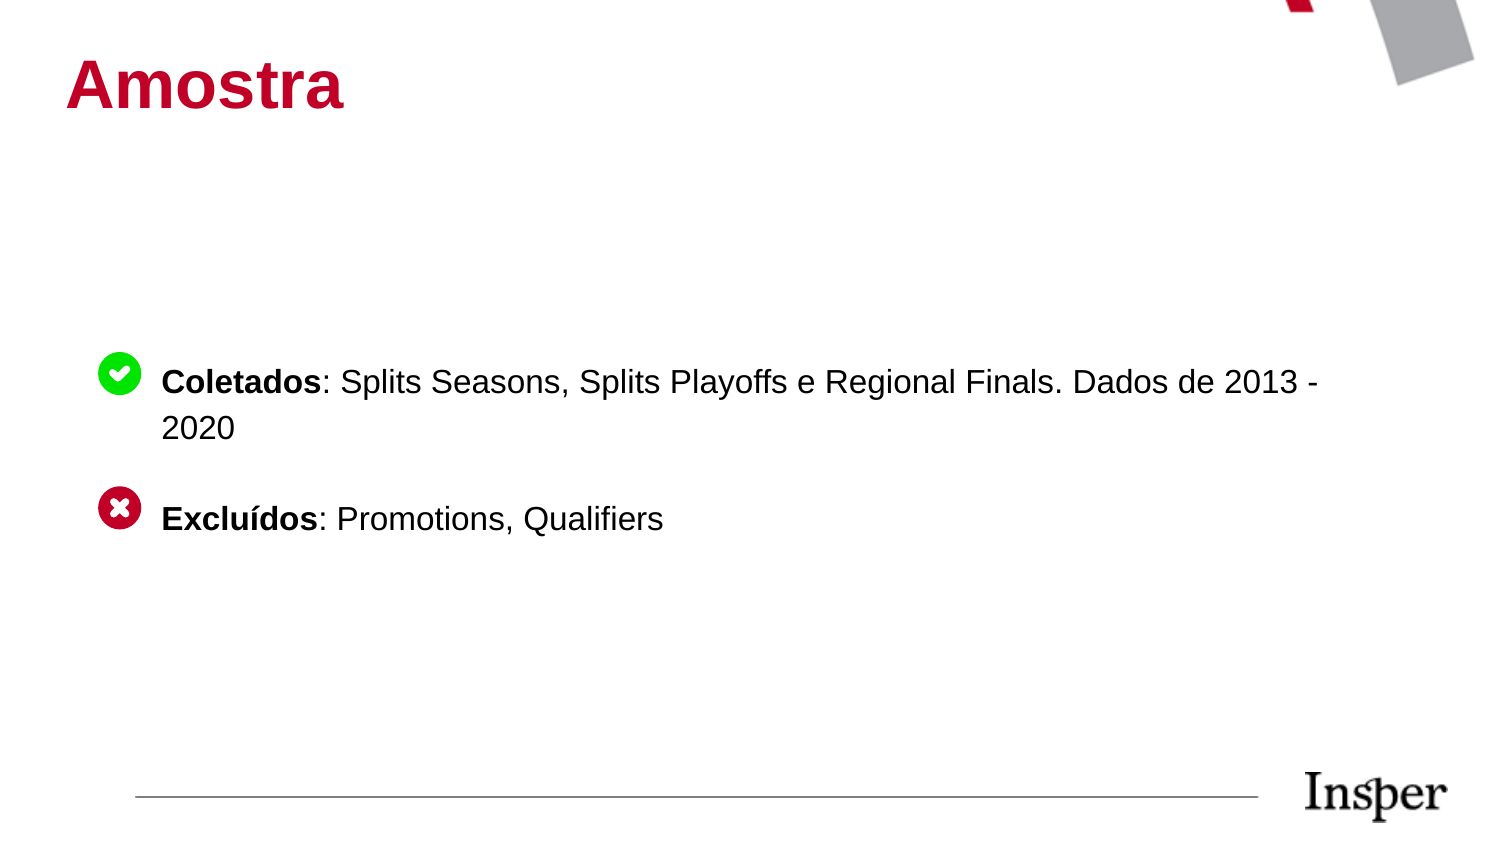

Amostra
Coletados: Splits Seasons, Splits Playoffs e Regional Finals. Dados de 2013 - 2020

Excluídos: Promotions, Qualifiers